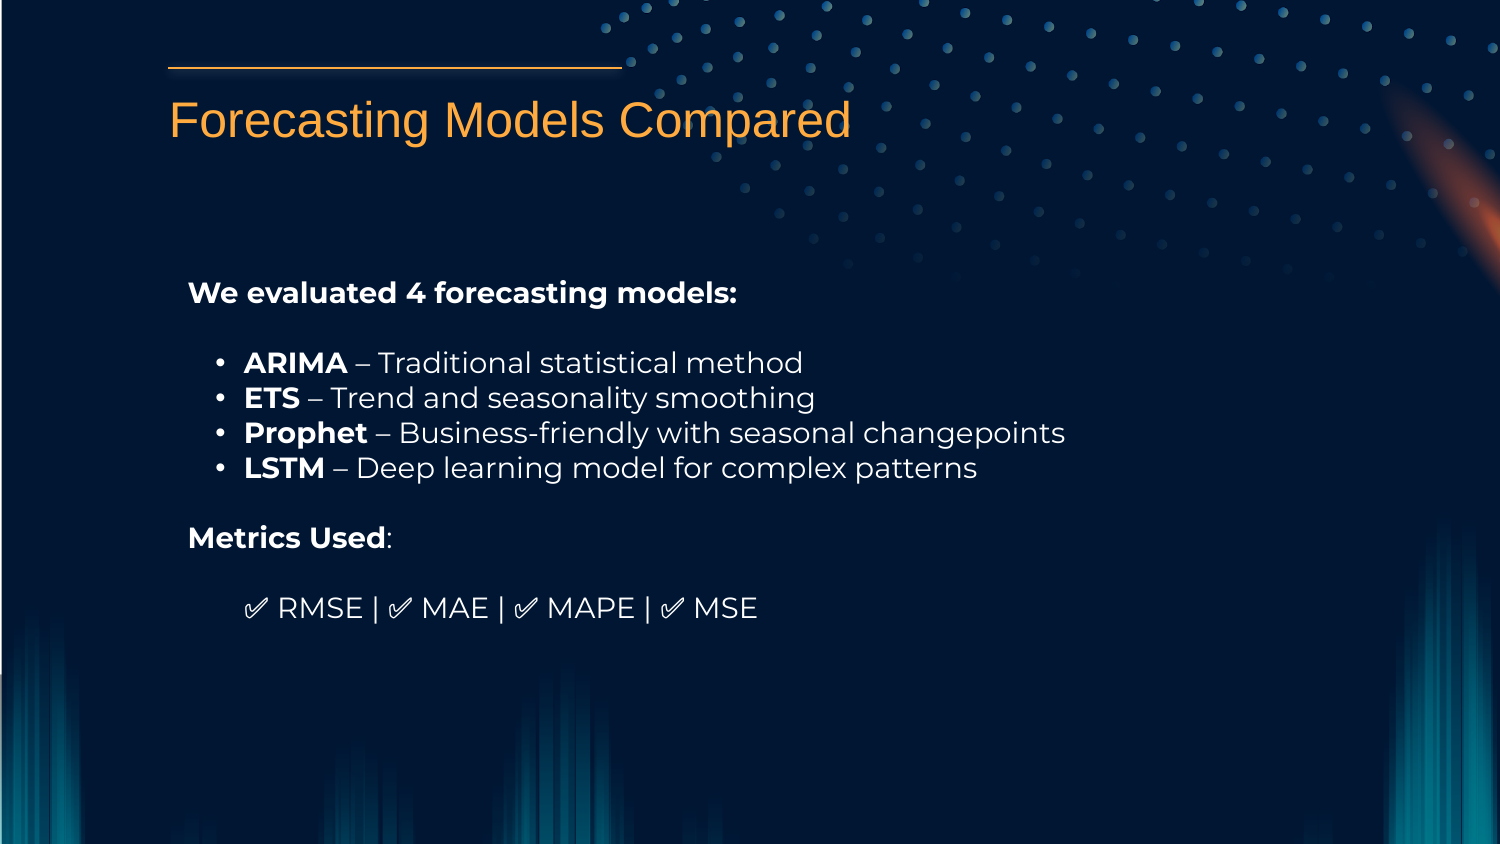

Forecasting Models Compared
We evaluated 4 forecasting models:
ARIMA – Traditional statistical method
ETS – Trend and seasonality smoothing
Prophet – Business-friendly with seasonal changepoints
LSTM – Deep learning model for complex patterns
Metrics Used:
✅ RMSE | ✅ MAE | ✅ MAPE | ✅ MSE